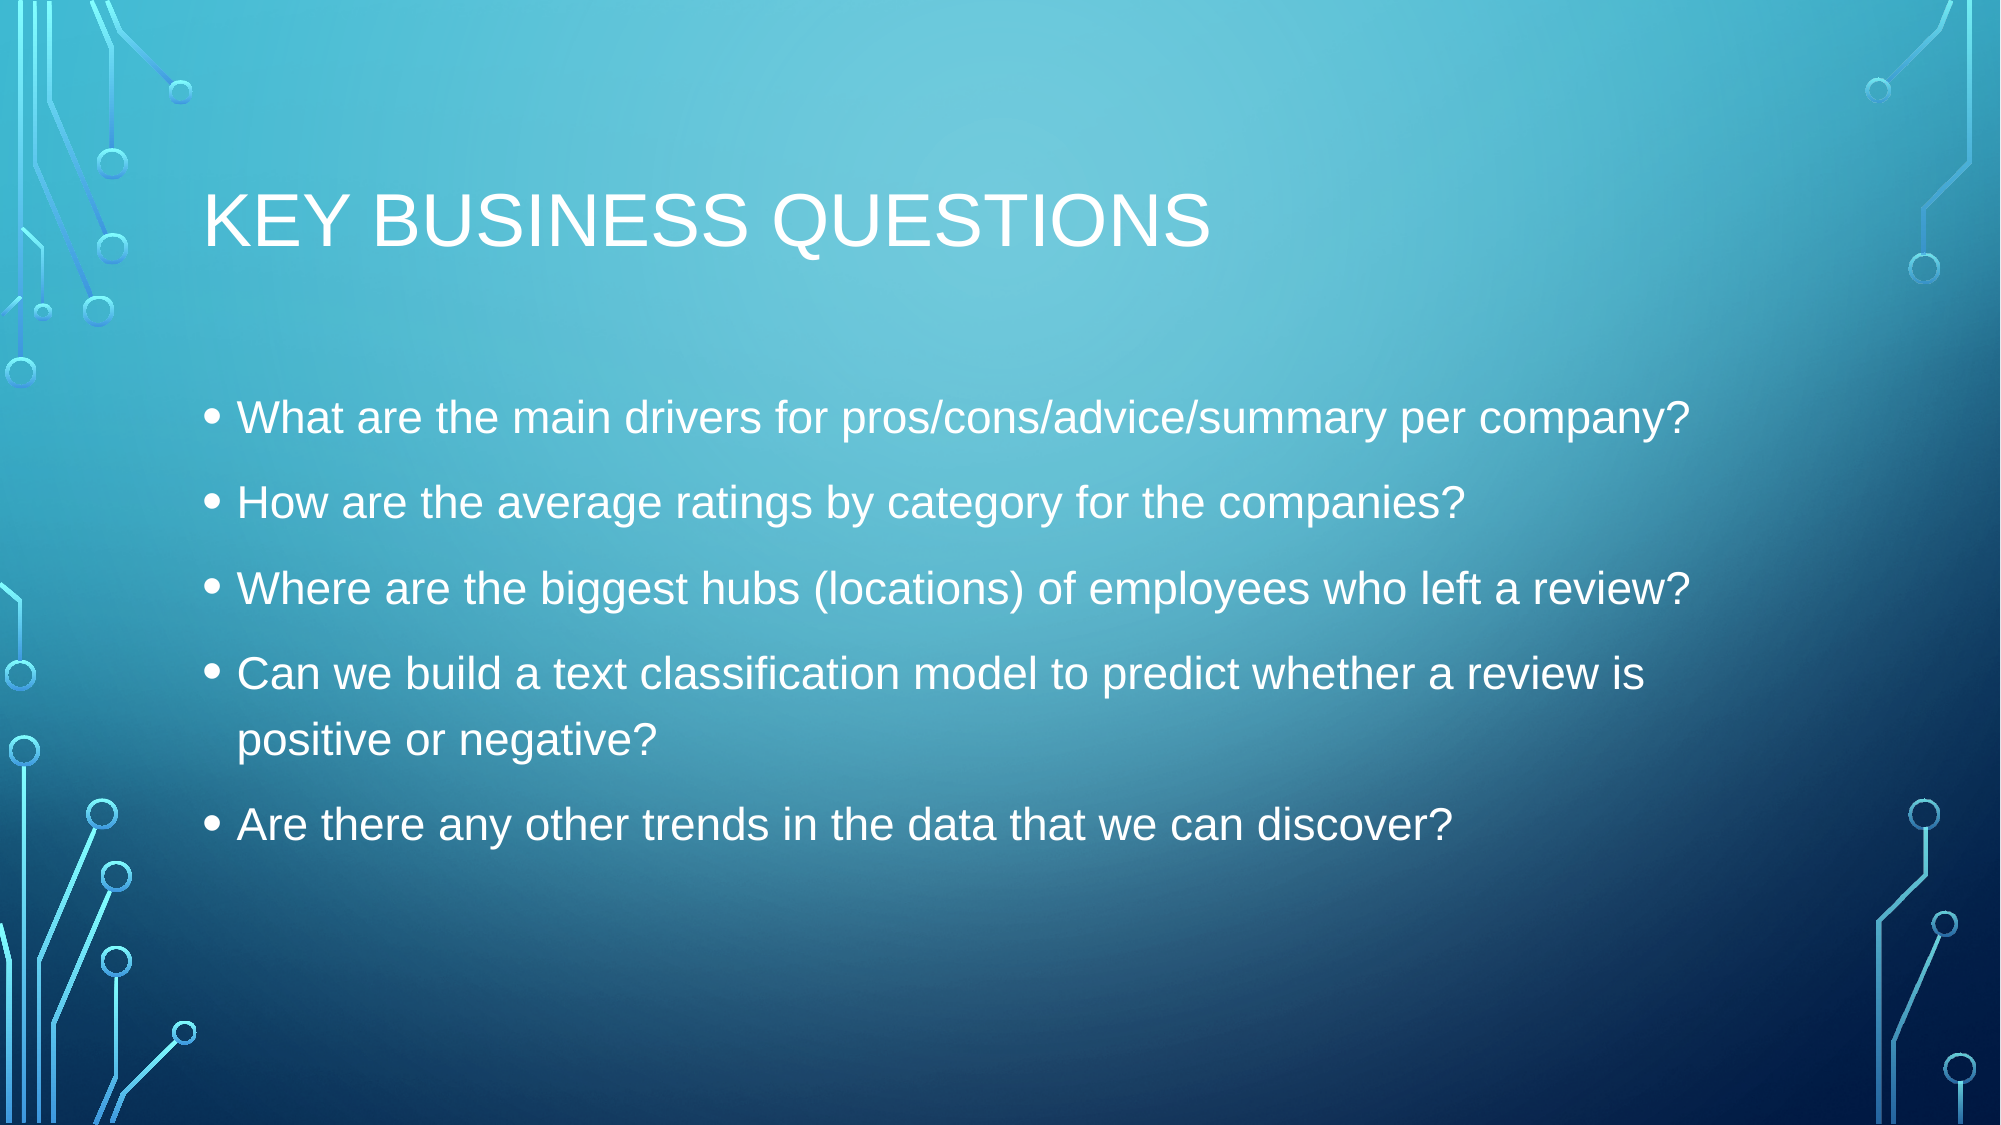

# Key Business Questions
What are the main drivers for pros/cons/advice/summary per company?
How are the average ratings by category for the companies?
Where are the biggest hubs (locations) of employees who left a review?
Can we build a text classification model to predict whether a review is positive or negative?
Are there any other trends in the data that we can discover?